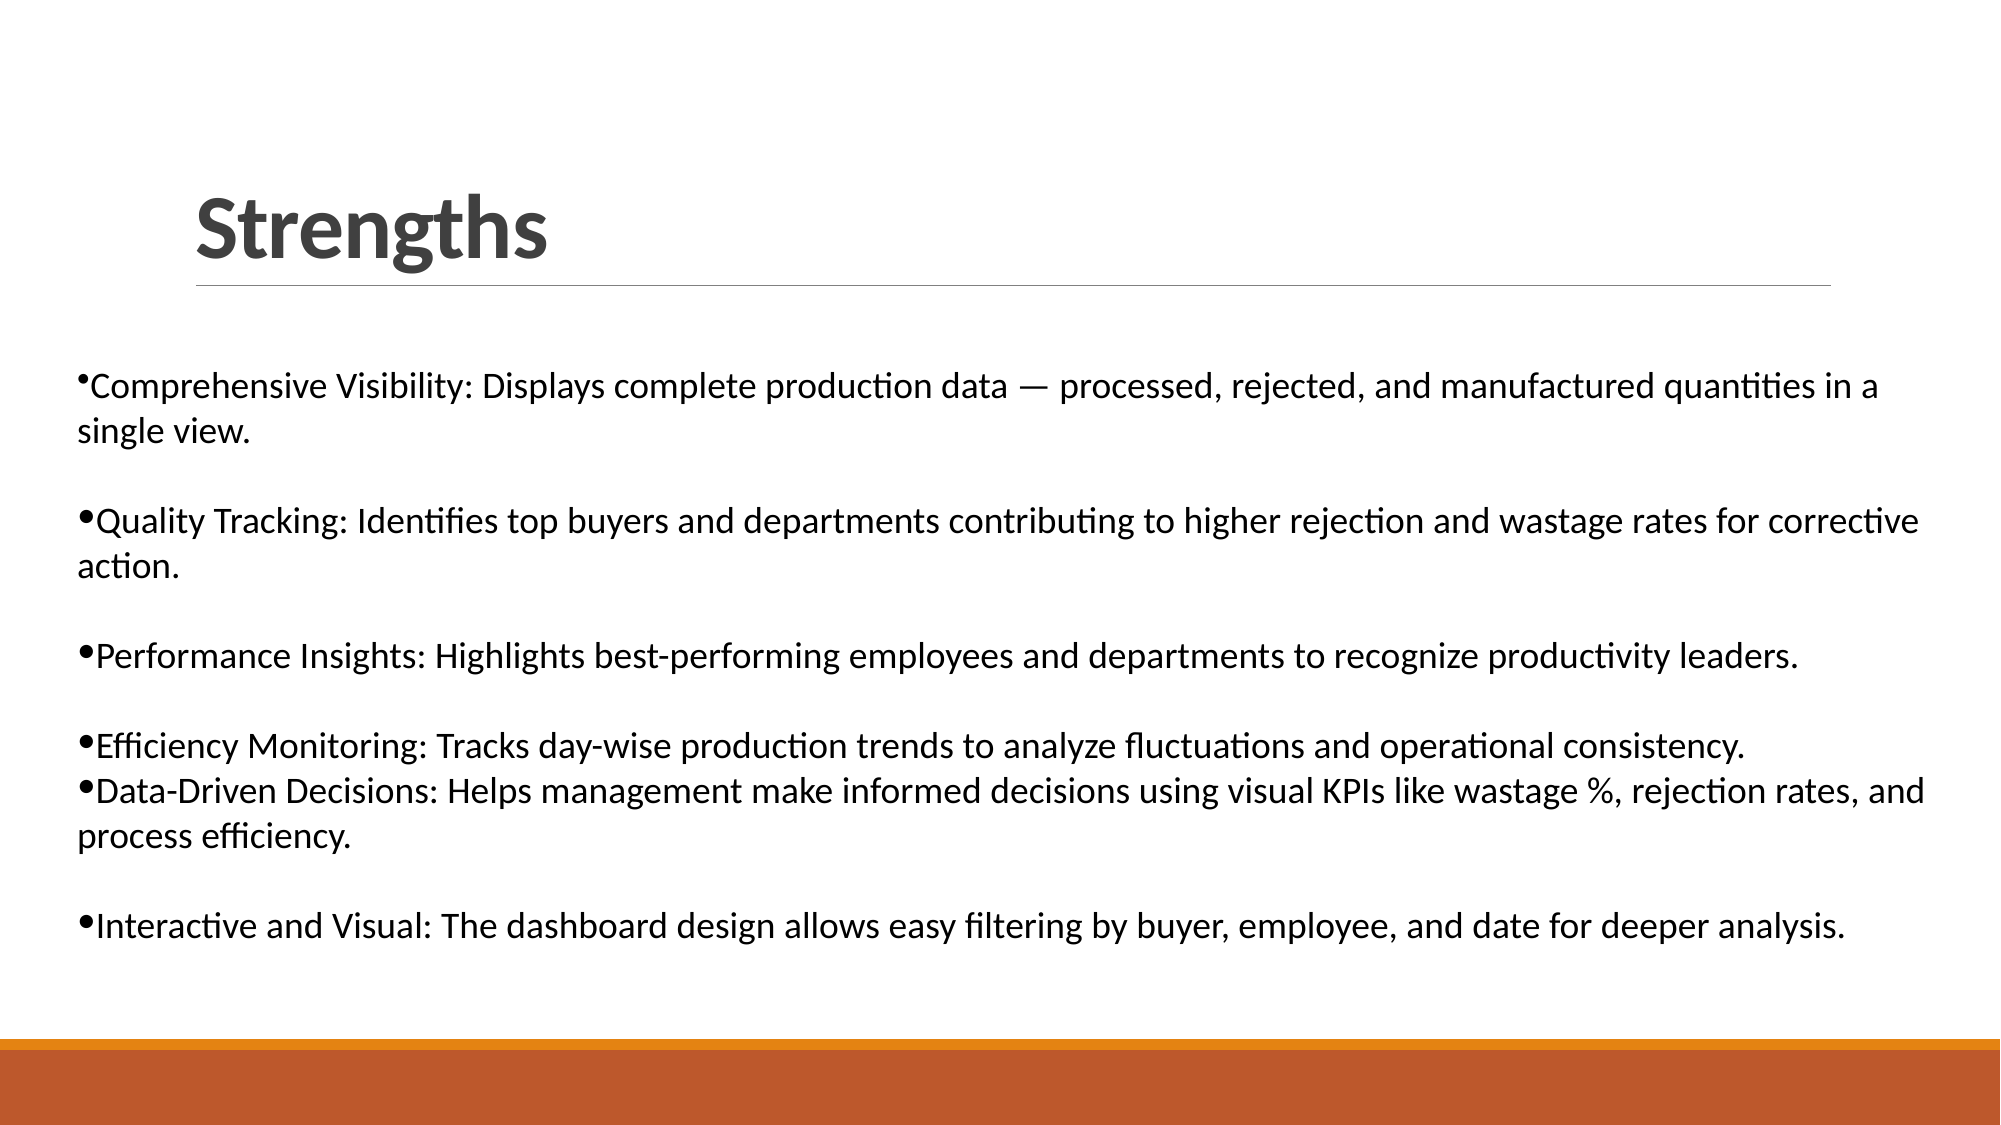

# Strengths
Comprehensive Visibility: Displays complete production data — processed, rejected, and manufactured quantities in a single view.

Quality Tracking: Identifies top buyers and departments contributing to higher rejection and wastage rates for corrective action.

Performance Insights: Highlights best-performing employees and departments to recognize productivity leaders.

Efficiency Monitoring: Tracks day-wise production trends to analyze fluctuations and operational consistency.
Data-Driven Decisions: Helps management make informed decisions using visual KPIs like wastage %, rejection rates, and process efficiency.

Interactive and Visual: The dashboard design allows easy filtering by buyer, employee, and date for deeper analysis.